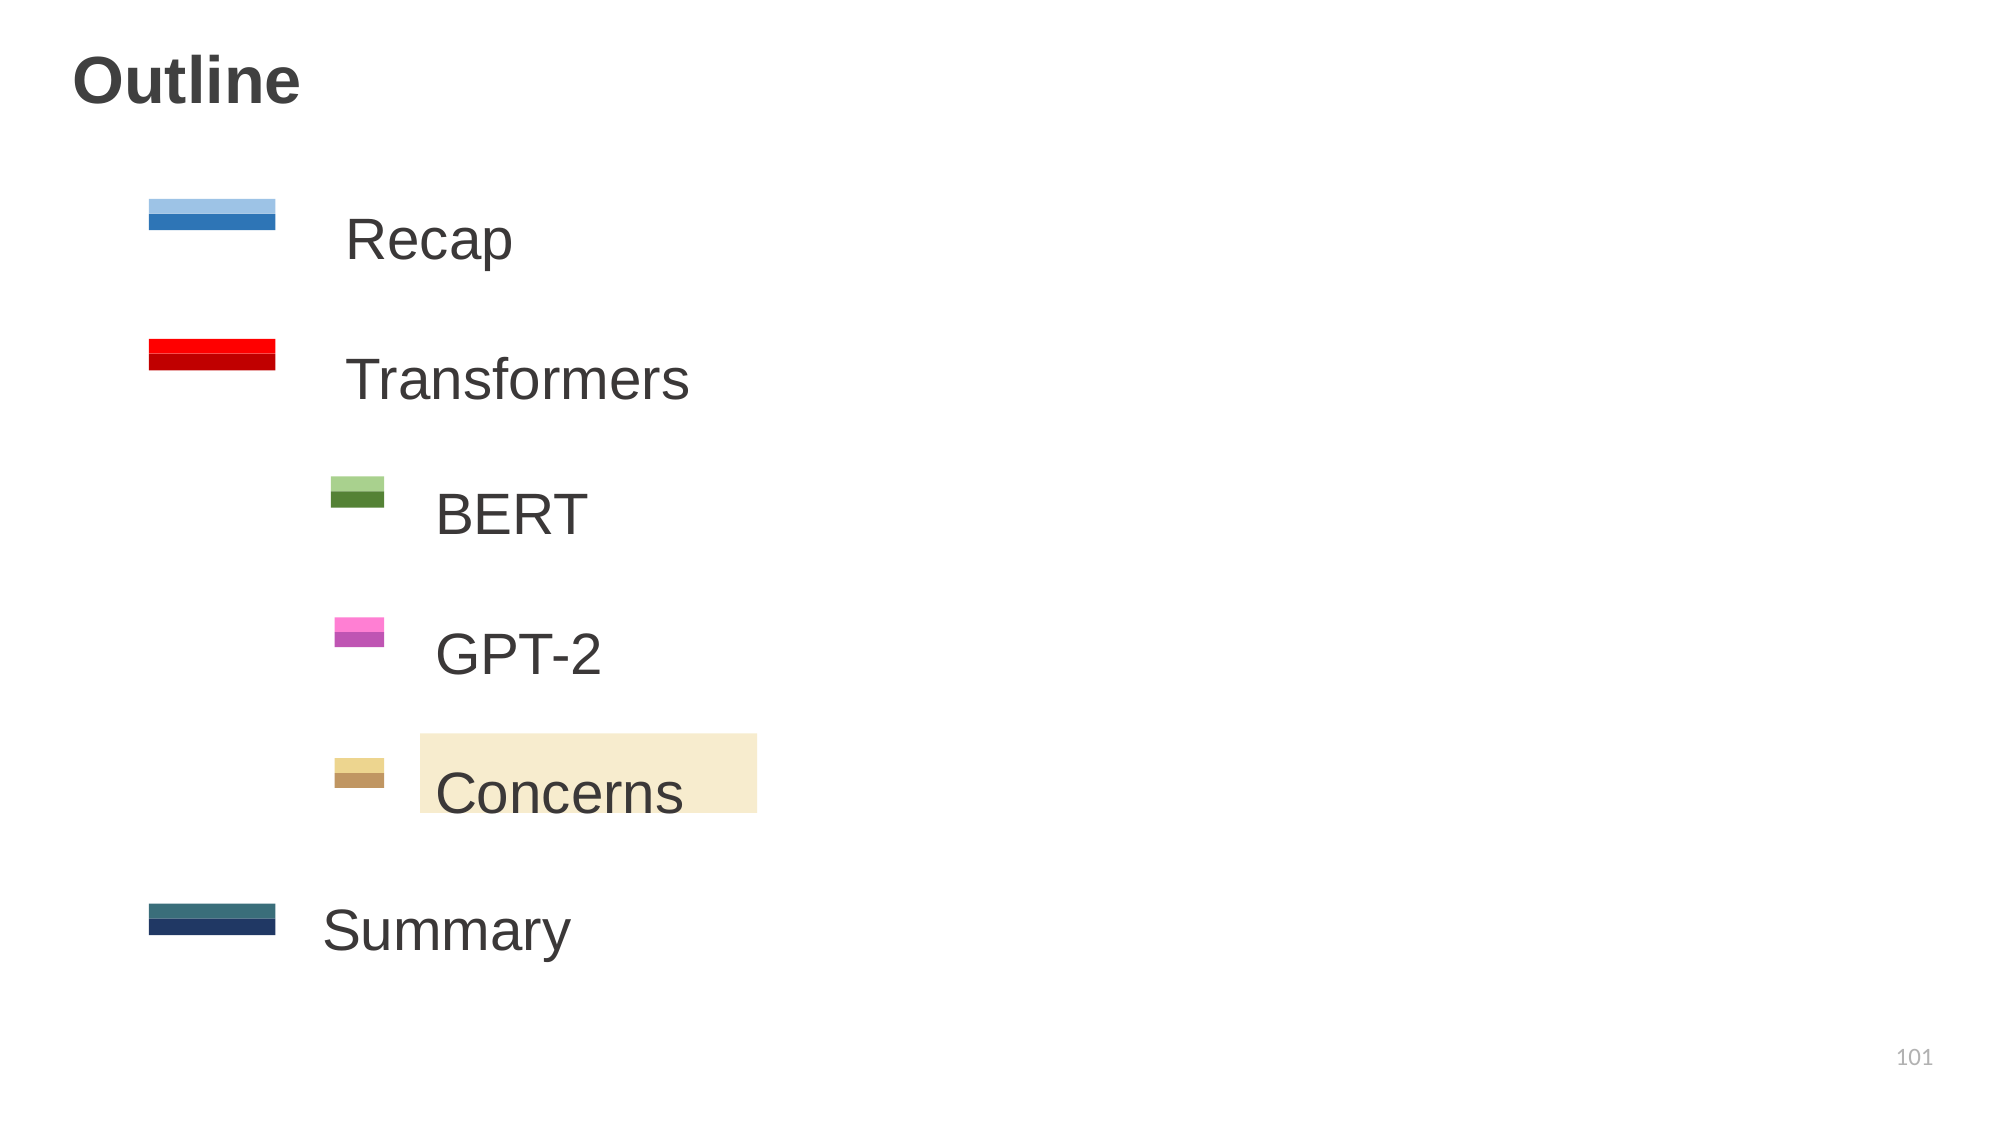

Outline
Recap
Transformers

BERT
GPT-2
Concerns

Summary

101